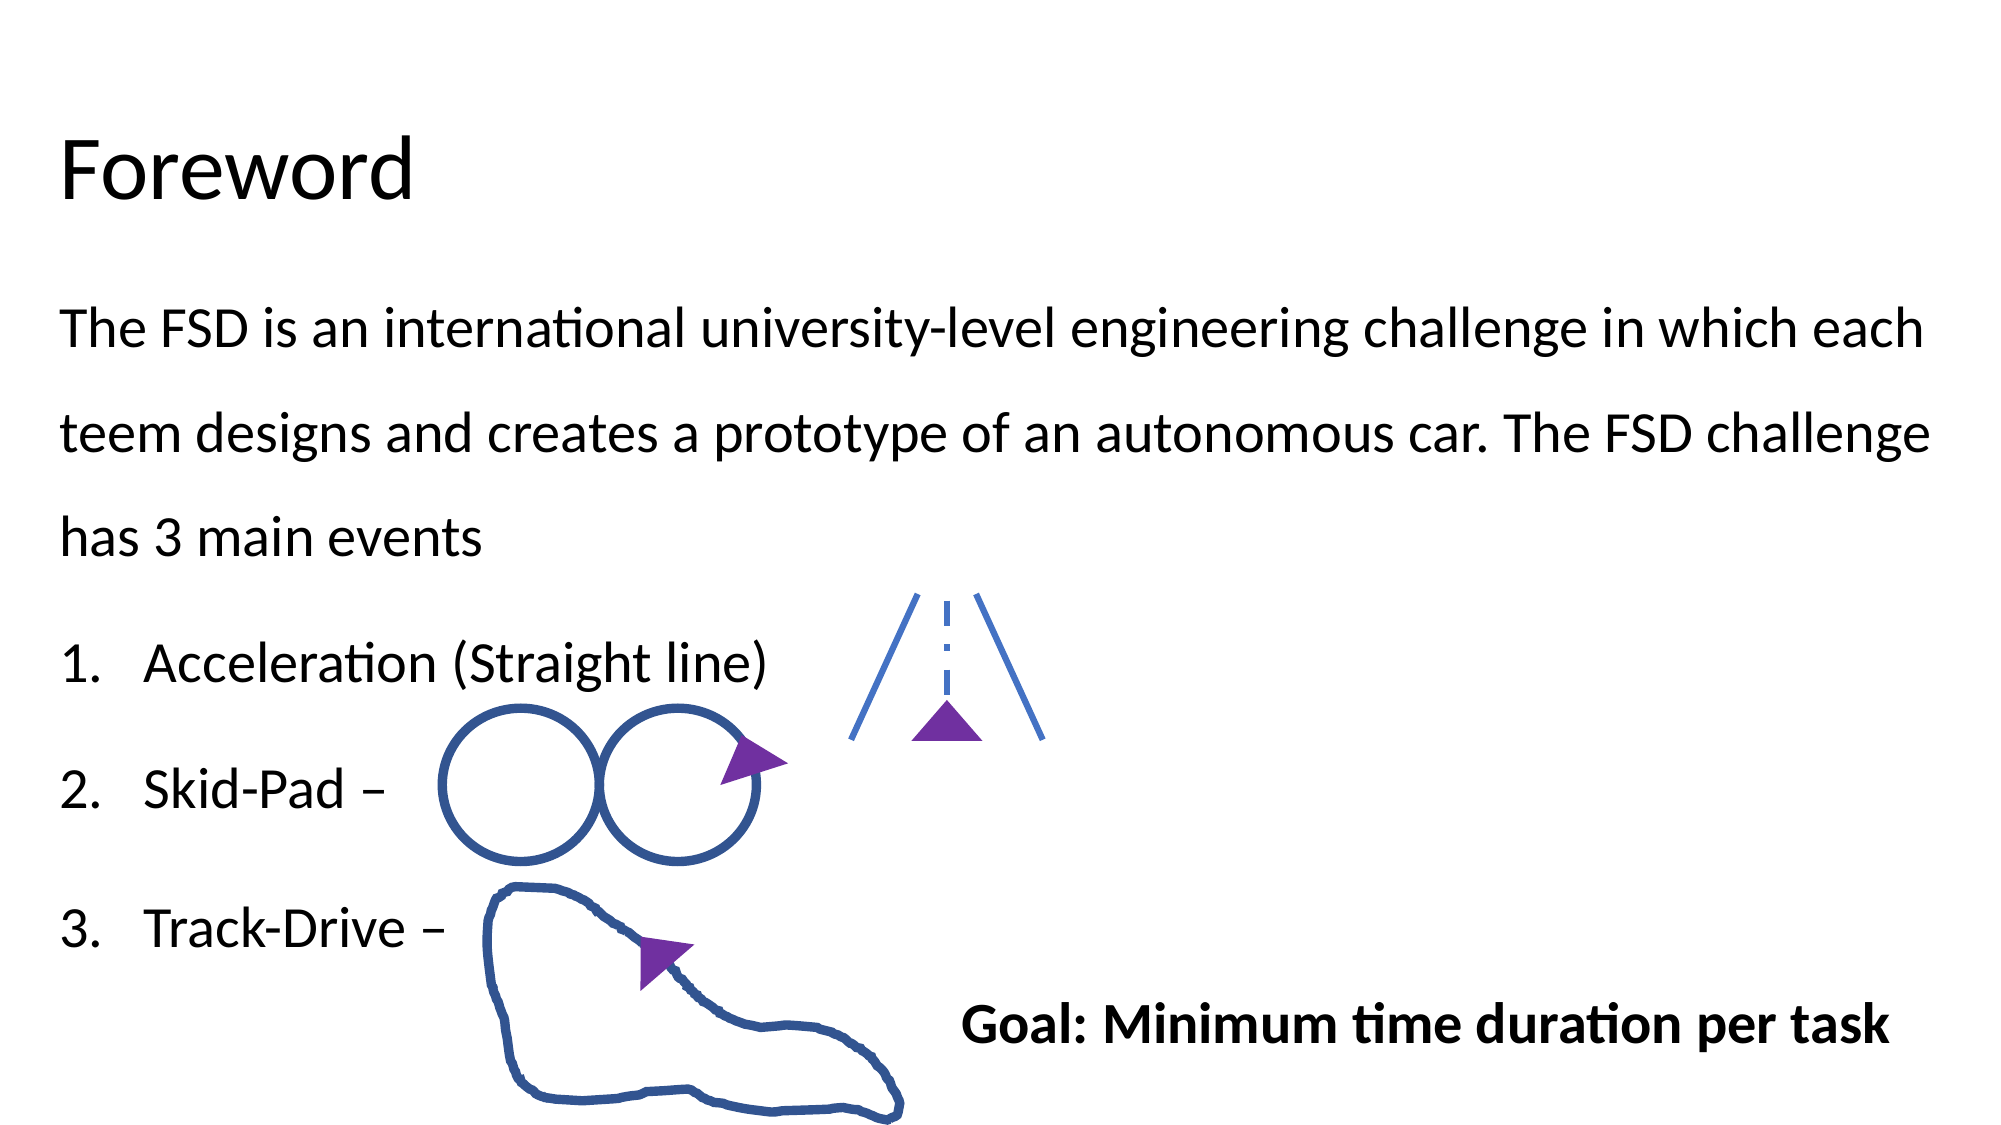

Foreword
The FSD is an international university-level engineering challenge in which each teem designs and creates a prototype of an autonomous car. The FSD challenge has 3 main events
Acceleration (Straight line)
Skid-Pad –
Track-Drive –

Goal: Minimum time duration per task